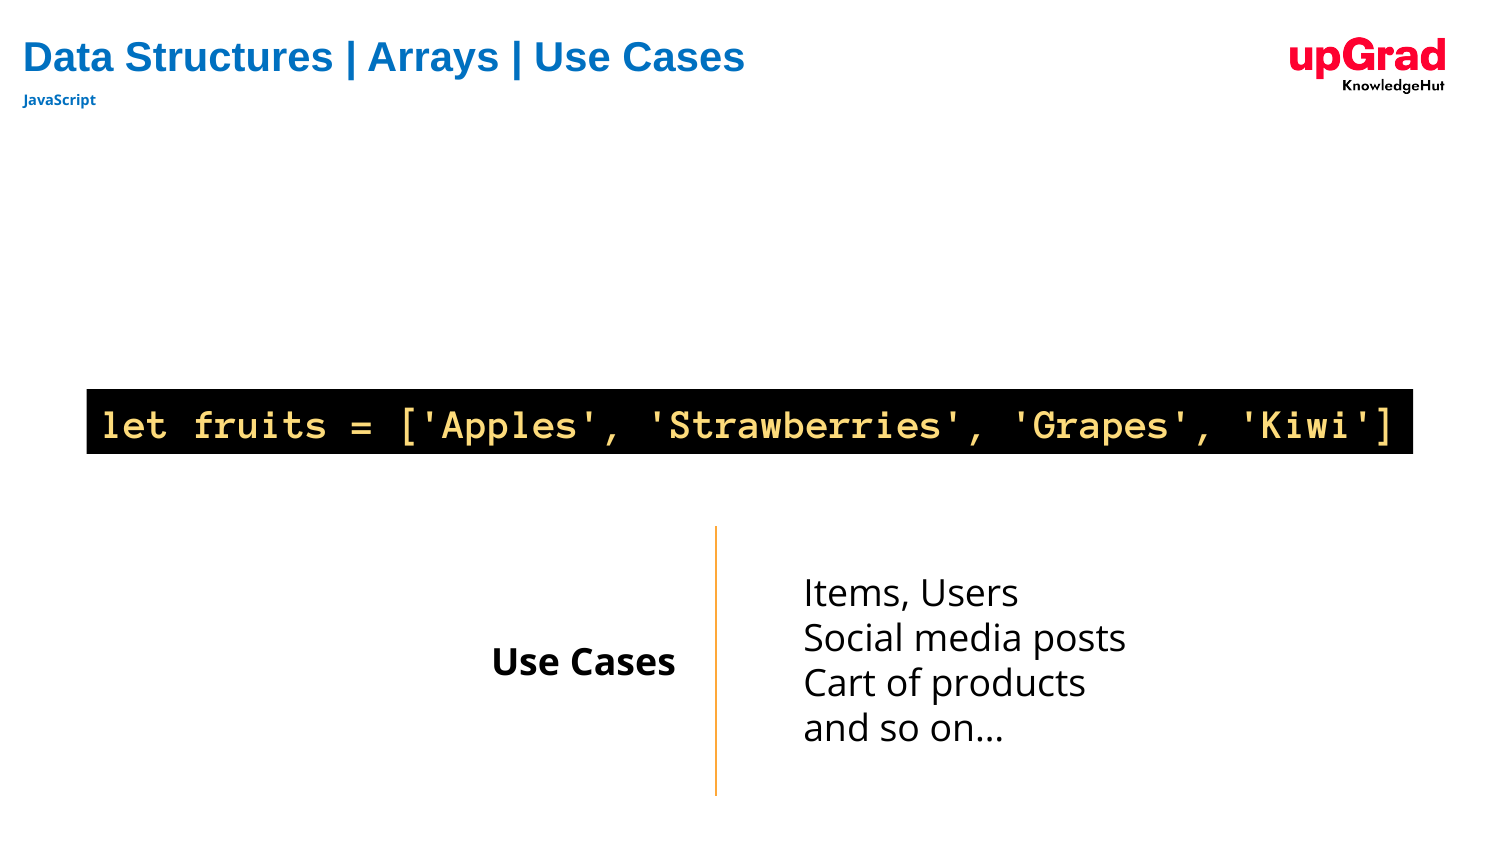

# Data Structures | Arrays | Use Cases
JavaScript
let fruits = ['Apples', 'Strawberries', 'Grapes', 'Kiwi']
Items, Users
Social media posts
Cart of products
and so on…
Use Cases